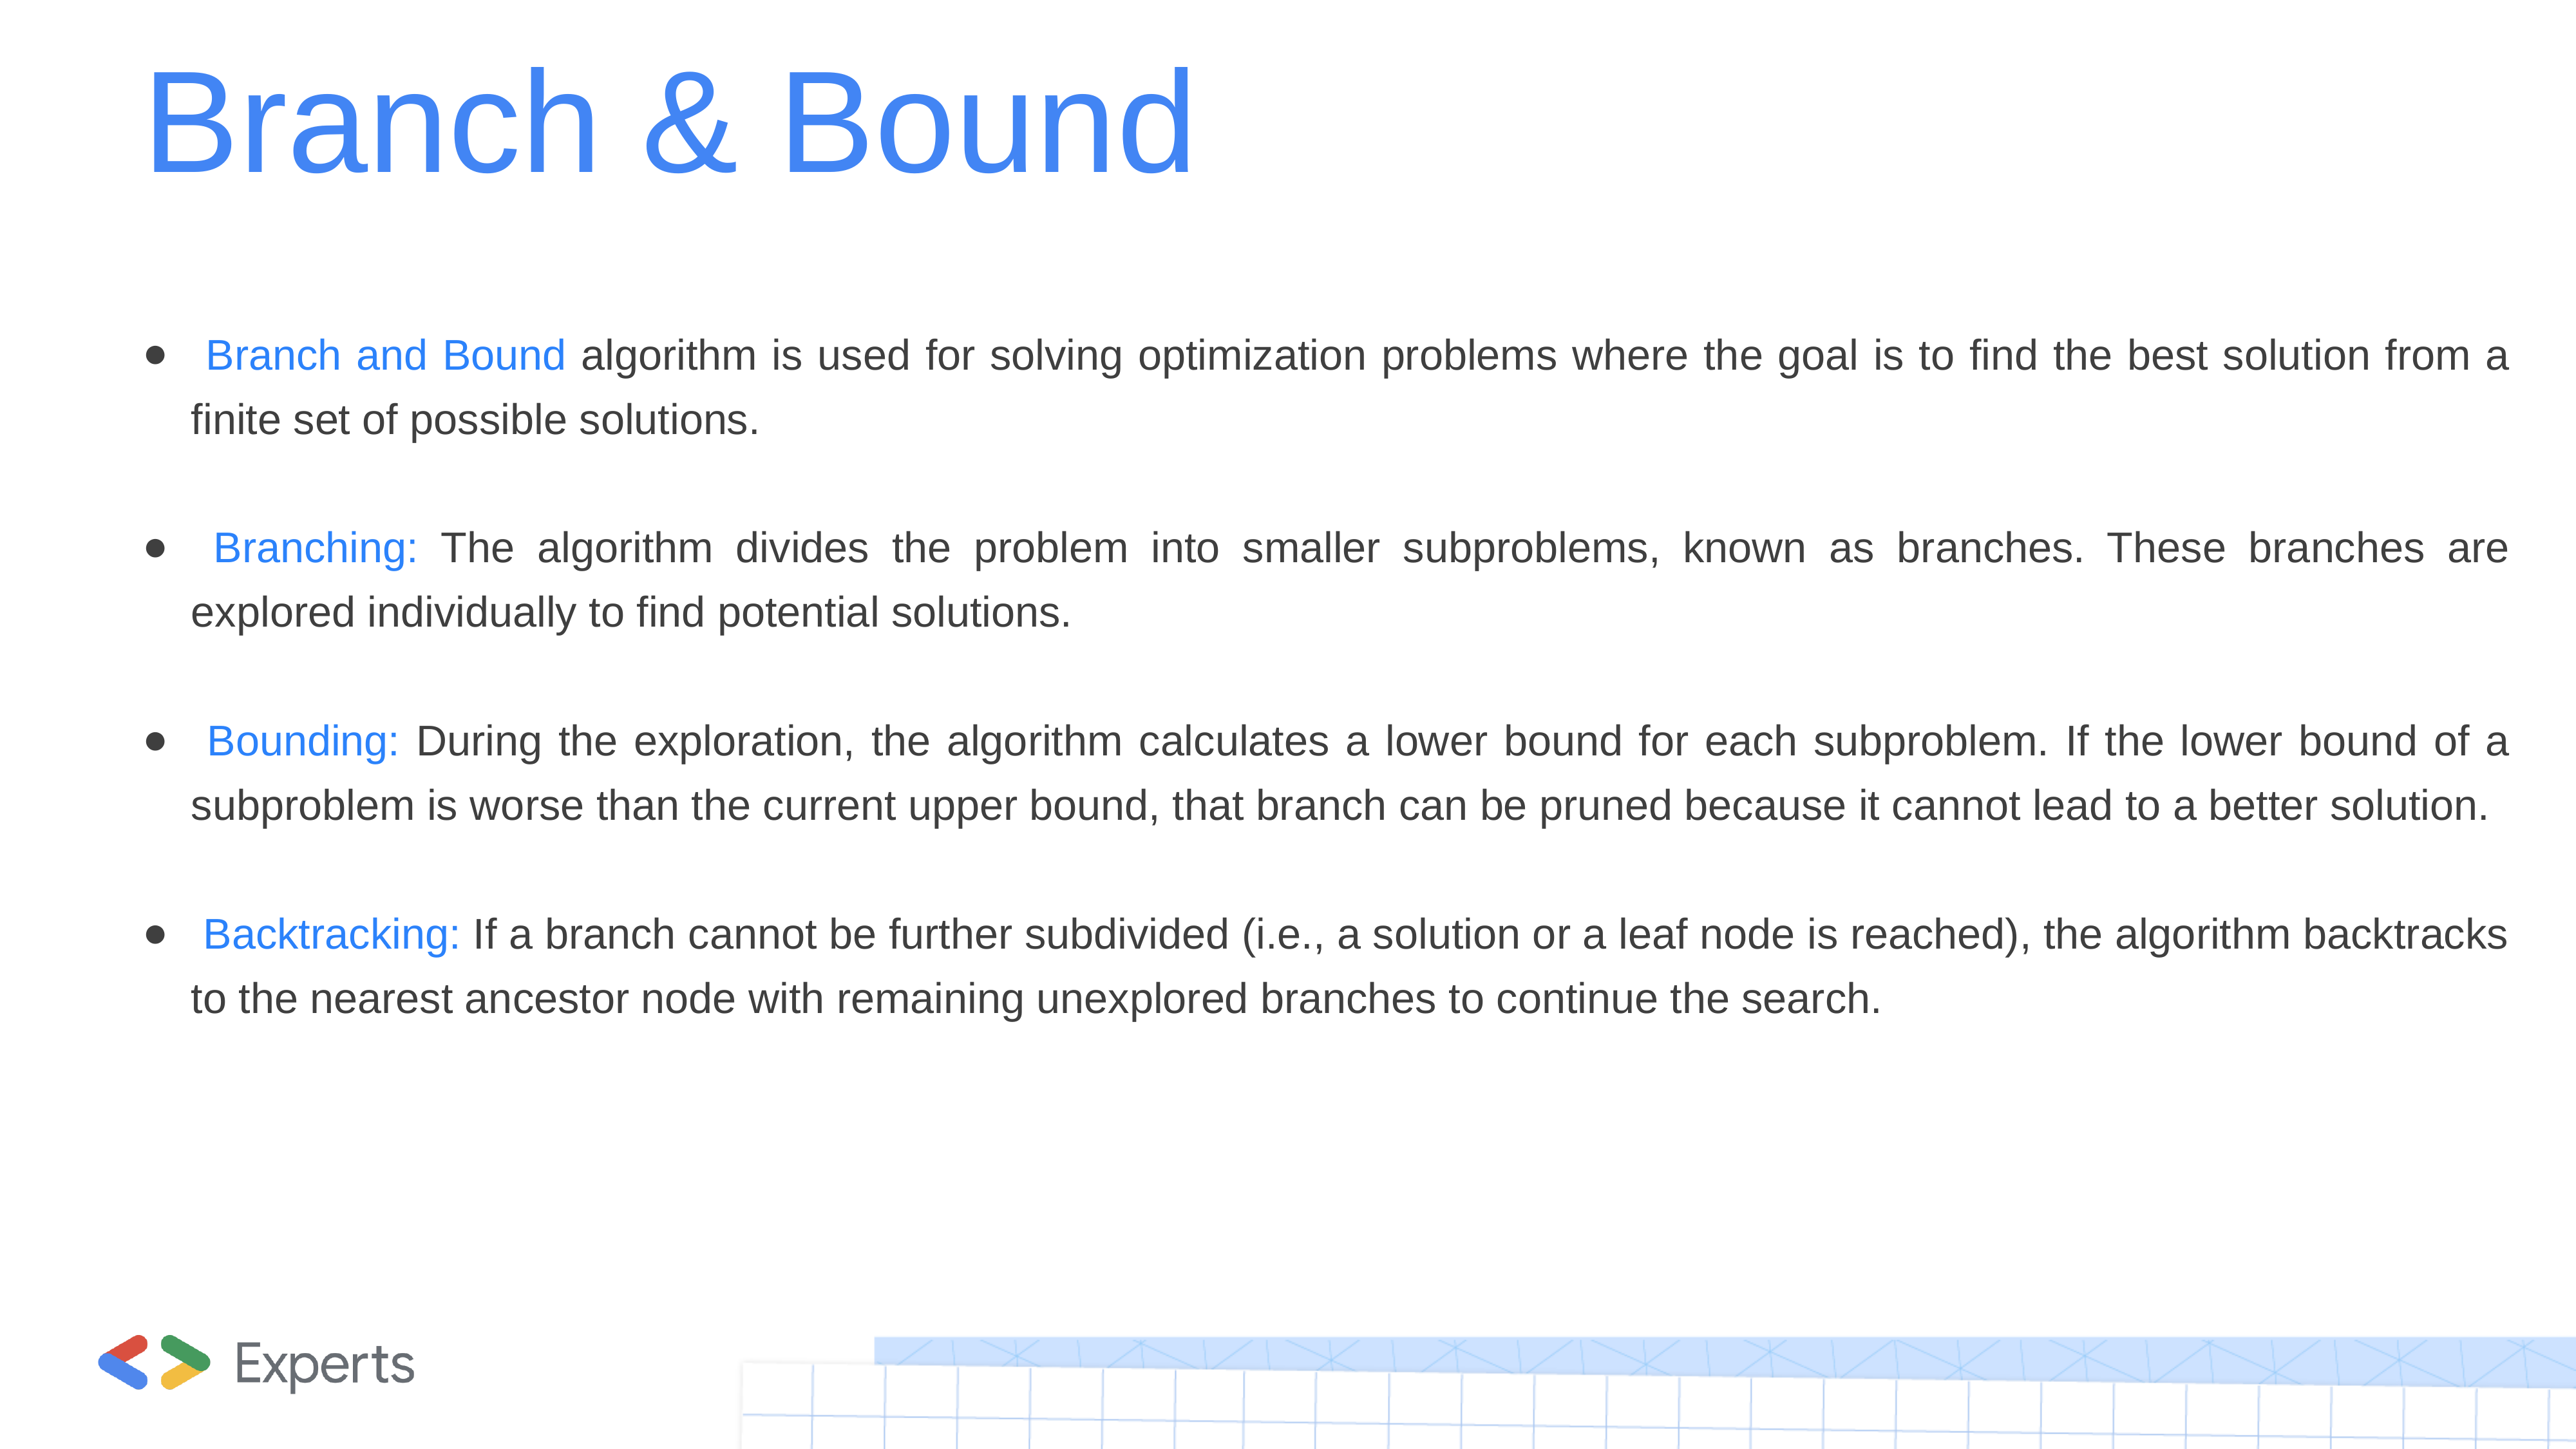

# Branch & Bound
 Branch and Bound algorithm is used for solving optimization problems where the goal is to find the best solution from a finite set of possible solutions.

 Branching: The algorithm divides the problem into smaller subproblems, known as branches. These branches are explored individually to find potential solutions.

 Bounding: During the exploration, the algorithm calculates a lower bound for each subproblem. If the lower bound of a subproblem is worse than the current upper bound, that branch can be pruned because it cannot lead to a better solution.

 Backtracking: If a branch cannot be further subdivided (i.e., a solution or a leaf node is reached), the algorithm backtracks to the nearest ancestor node with remaining unexplored branches to continue the search.